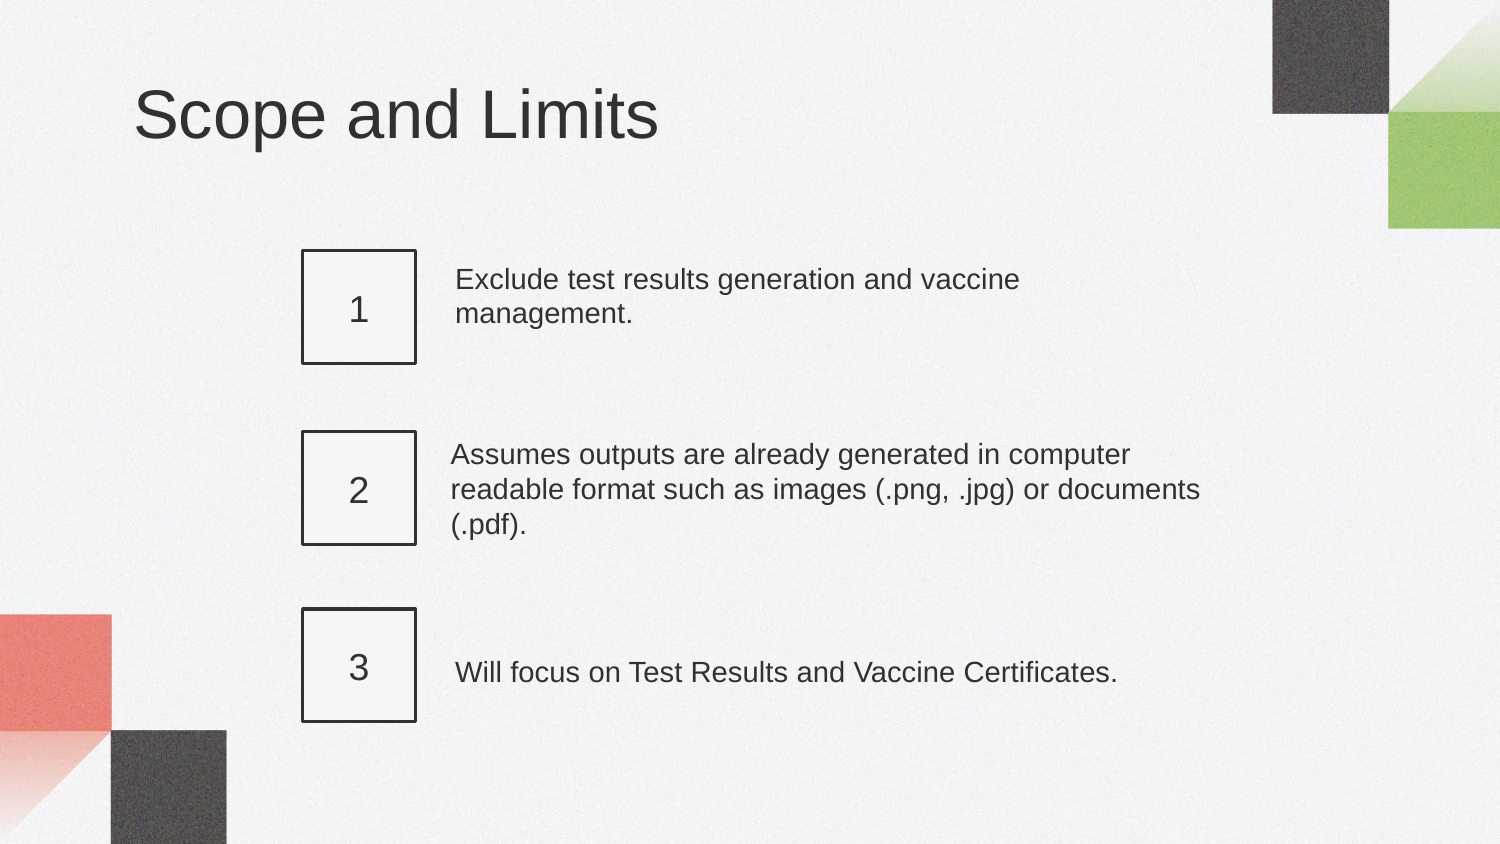

Scope and Limits
Exclude test results generation and vaccine management.
1
Assumes outputs are already generated in computer readable format such as images (.png, .jpg) or documents (.pdf).
2
3
Will focus on Test Results and Vaccine Certificates.